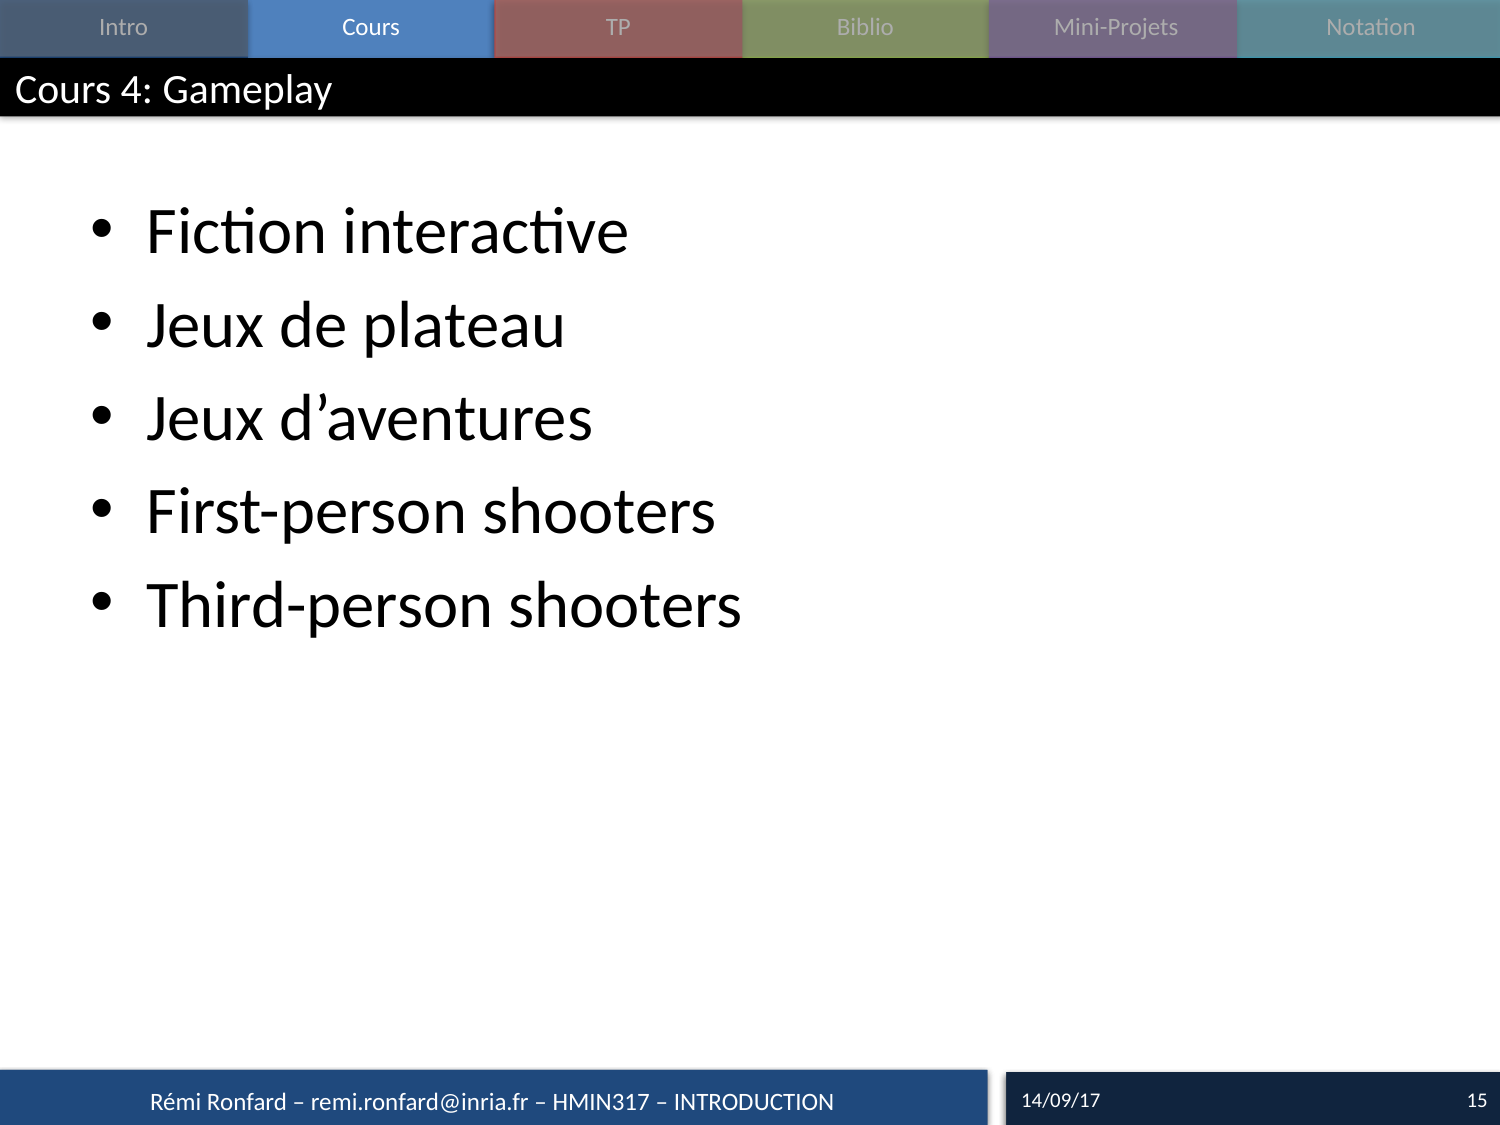

# Cours 4: Gameplay
Fiction interactive
Jeux de plateau
Jeux d’aventures
First-person shooters
Third-person shooters
14/09/17
15
Rémi Ronfard – remi.ronfard@inria.fr – HMIN317 – INTRODUCTION